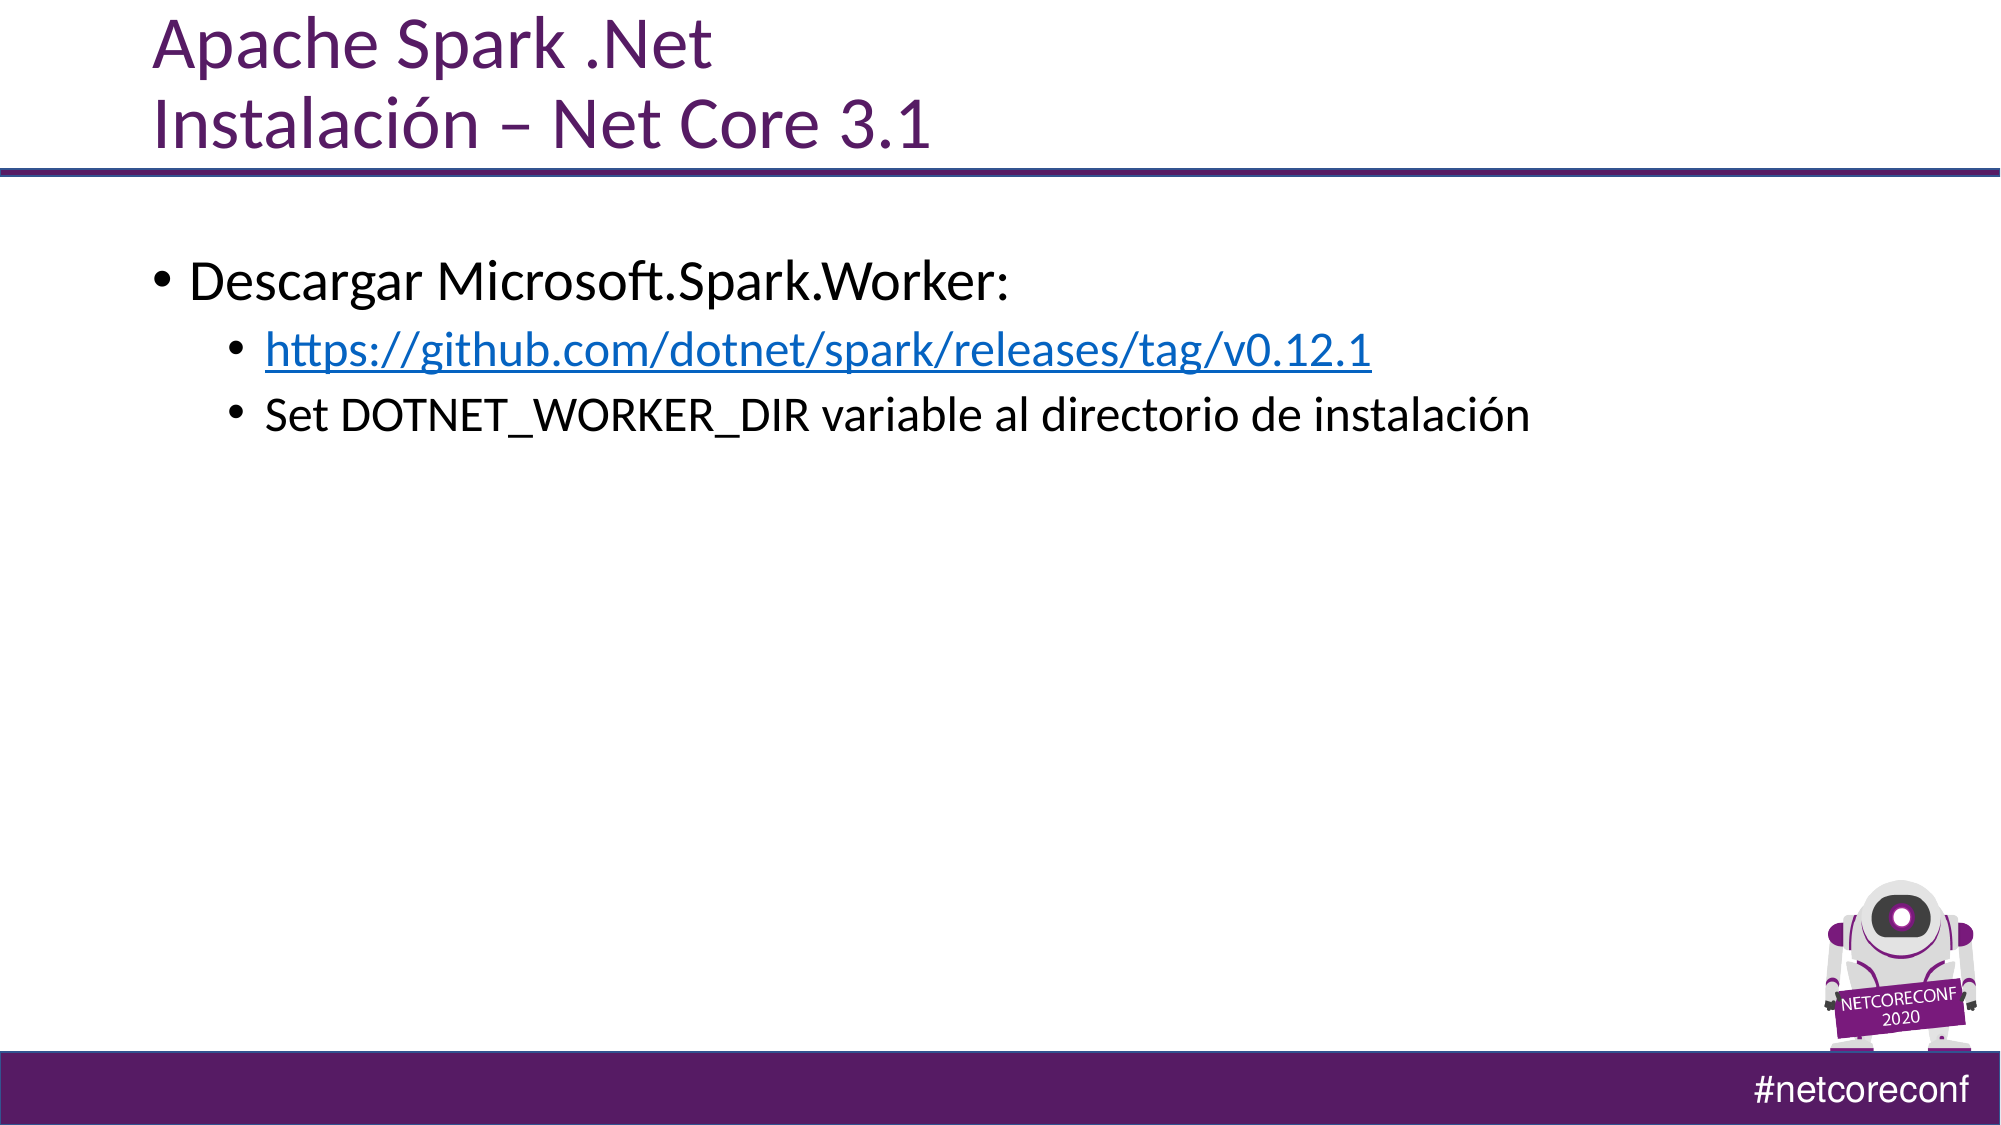

# Apache Spark .Net Instalación – Net Core 3.1

Descargar Microsoft.Spark.Worker:
https://github.com/dotnet/spark/releases/tag/v0.12.1
Set DOTNET_WORKER_DIR variable al directorio de instalación